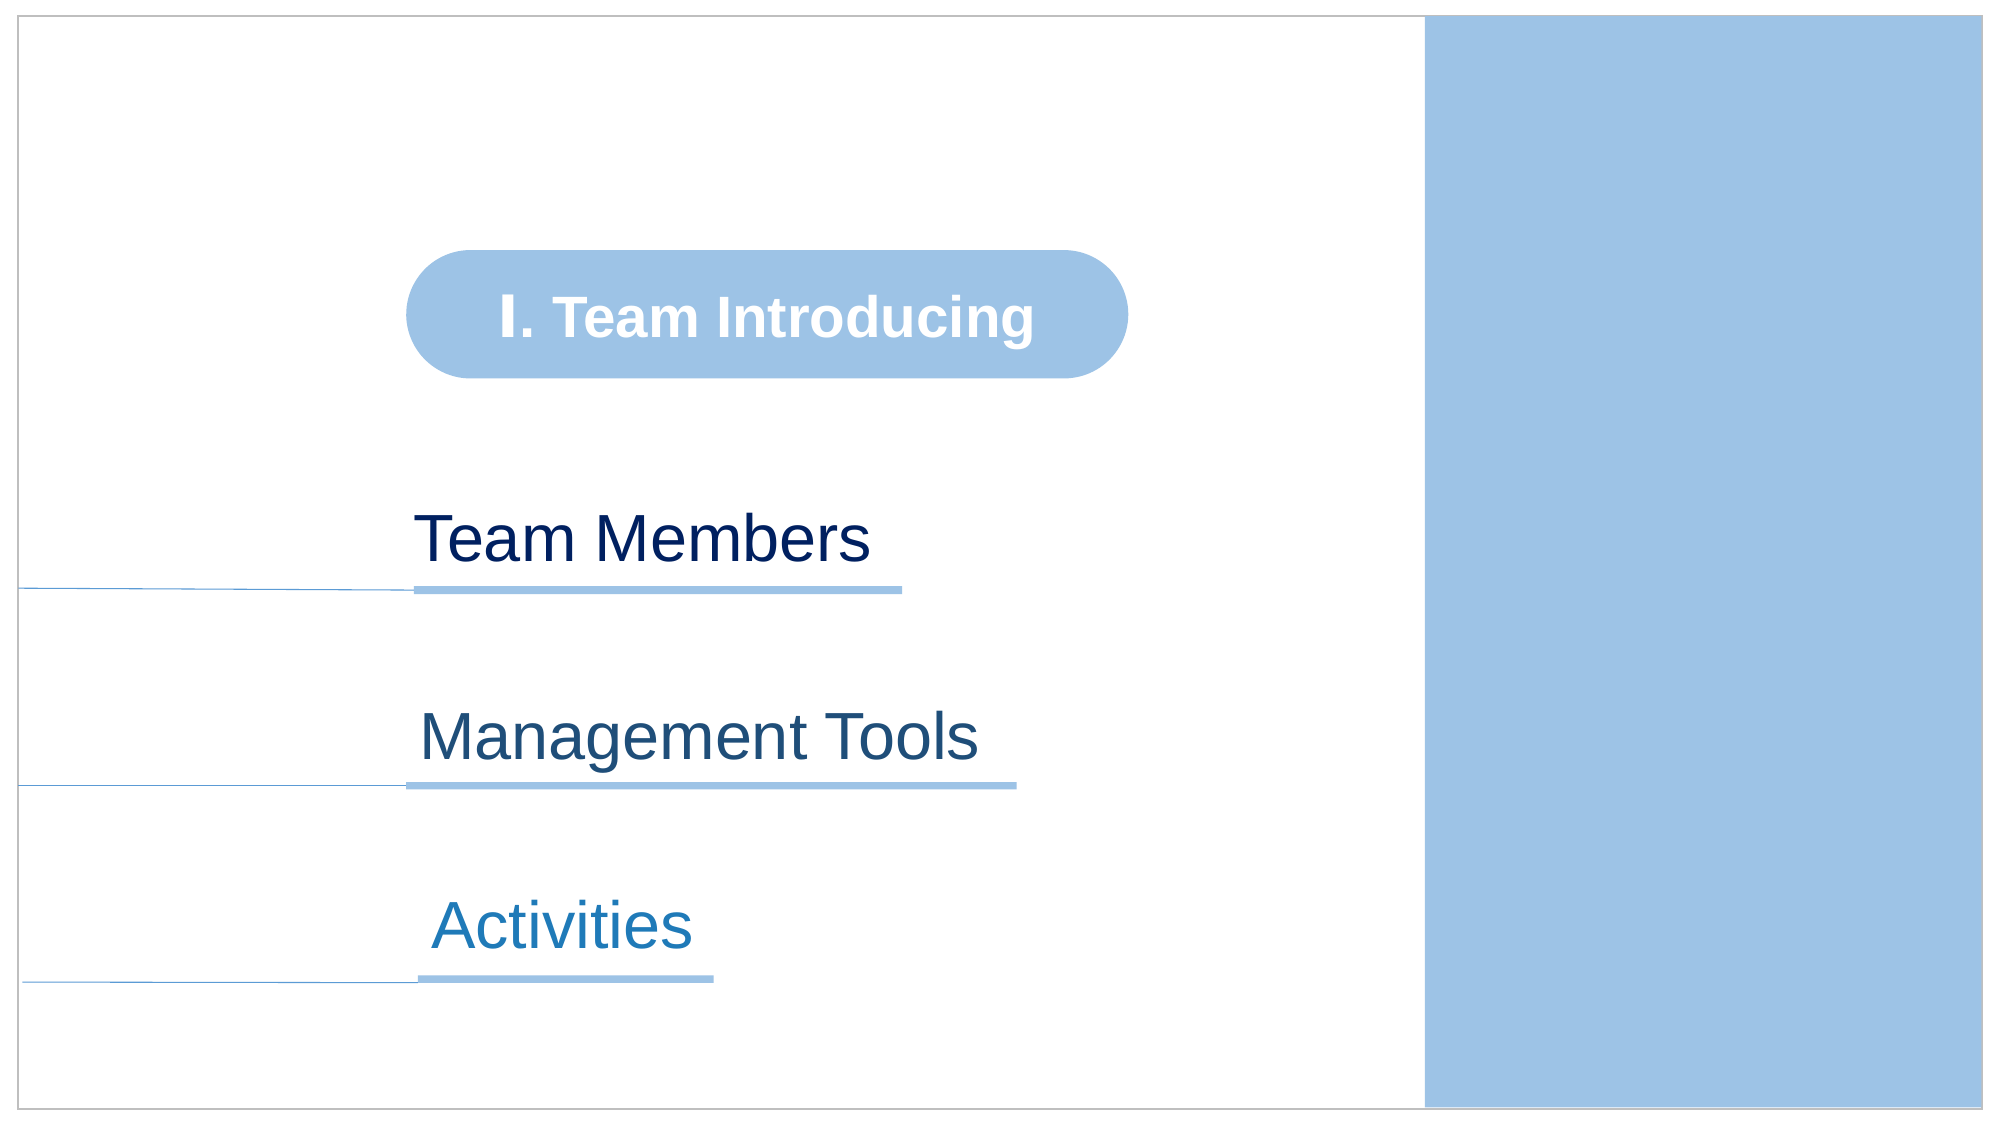

Ⅰ. Team Introducing
Team Members

Management Tools

Activities